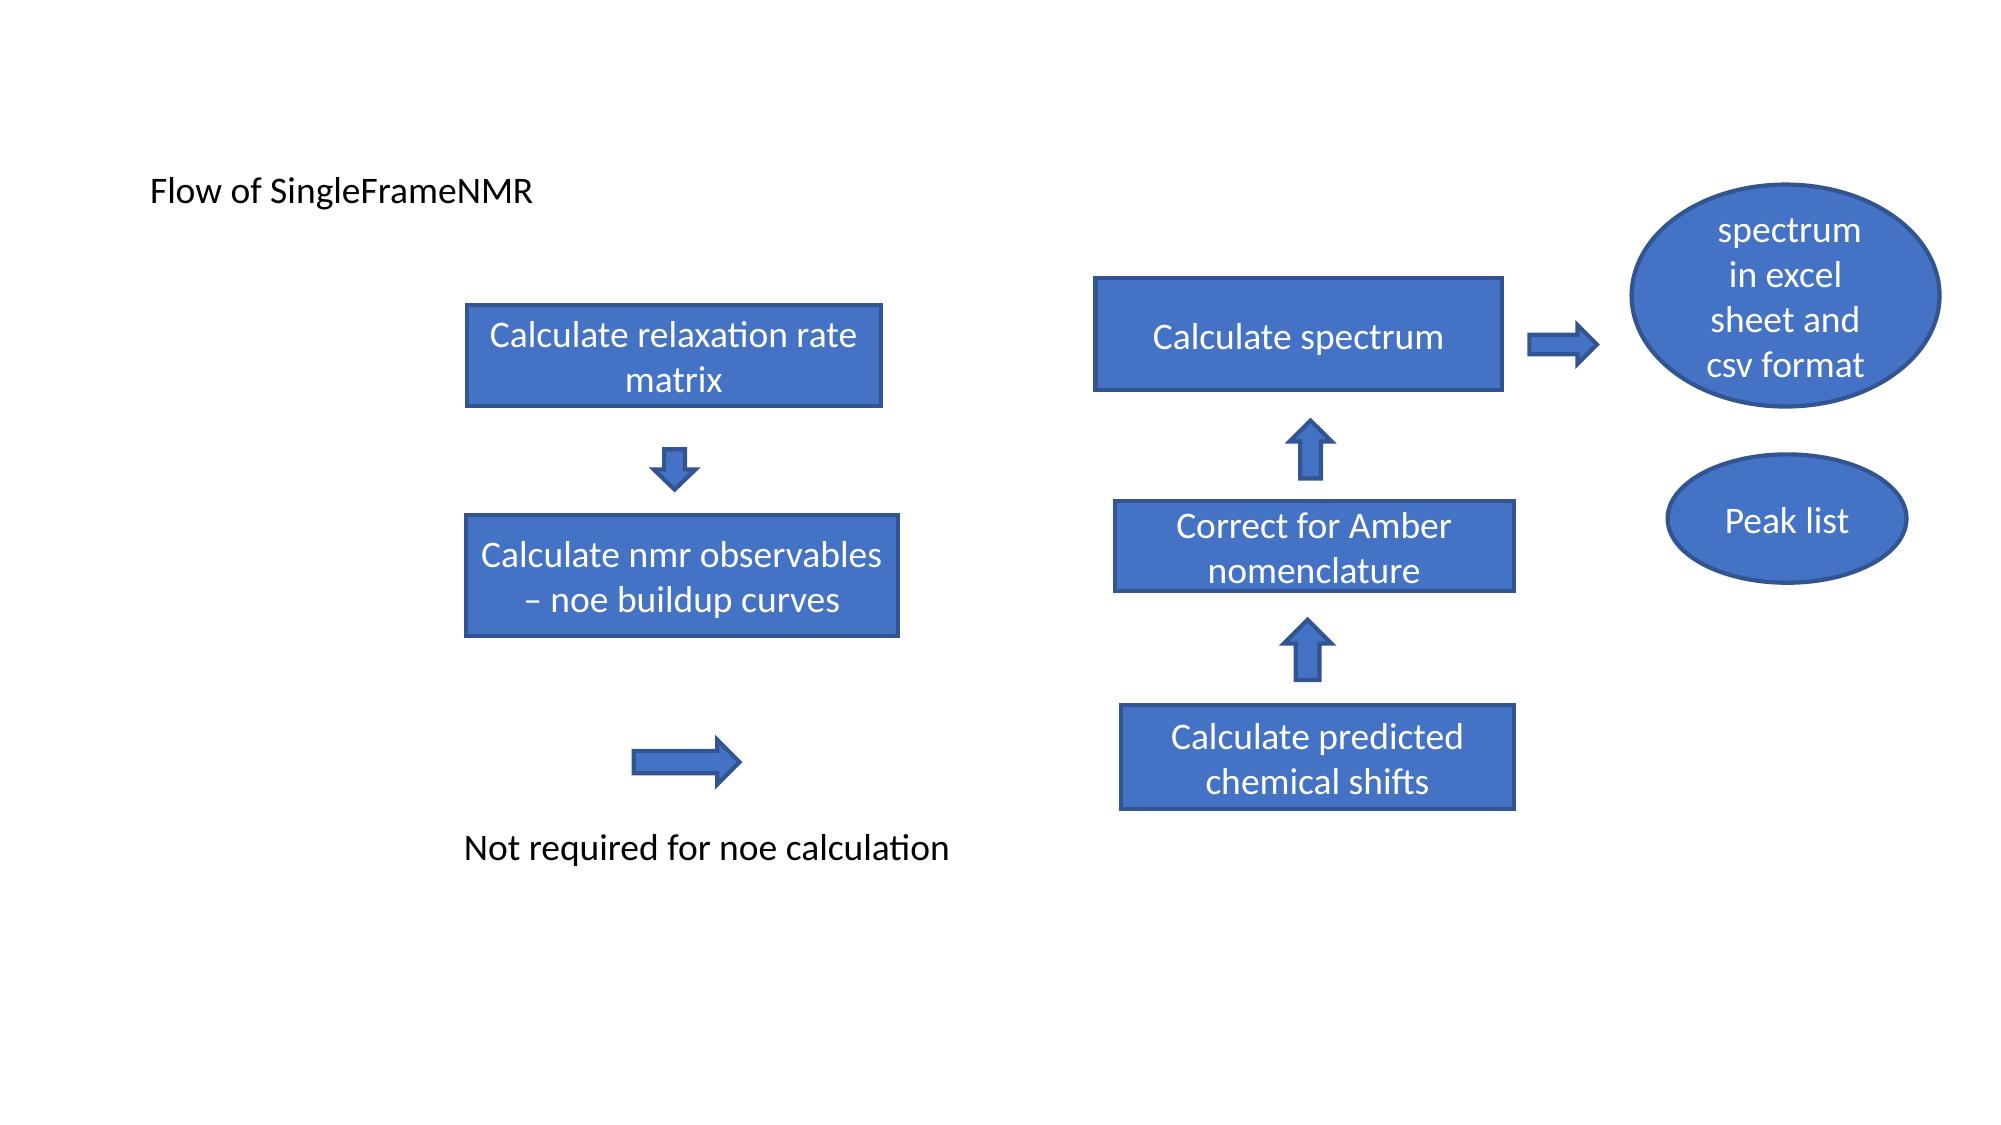

Flow of SingleFrameNMR
 spectrum in excel sheet and csv format
Calculate spectrum
Calculate relaxation rate matrix

Peak list
Correct for Amber nomenclature
Calculate nmr observables – noe buildup curves

Calculate predicted chemical shifts

Not required for noe calculation